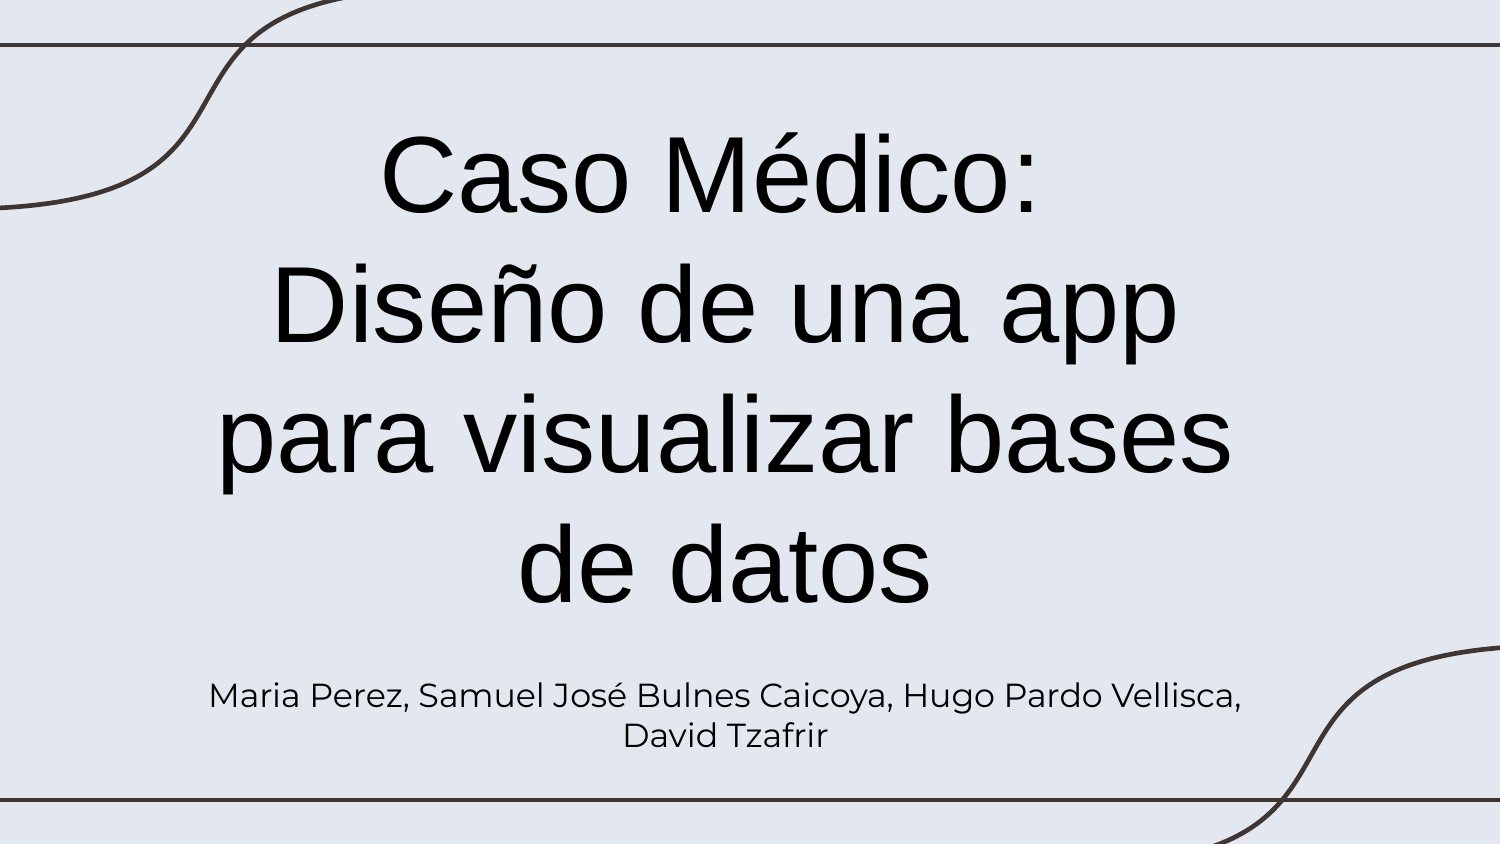

# Caso Médico:
Diseño de una app para visualizar bases de datos
Maria Perez, Samuel José Bulnes Caicoya, Hugo Pardo Vellisca, David Tzafrir